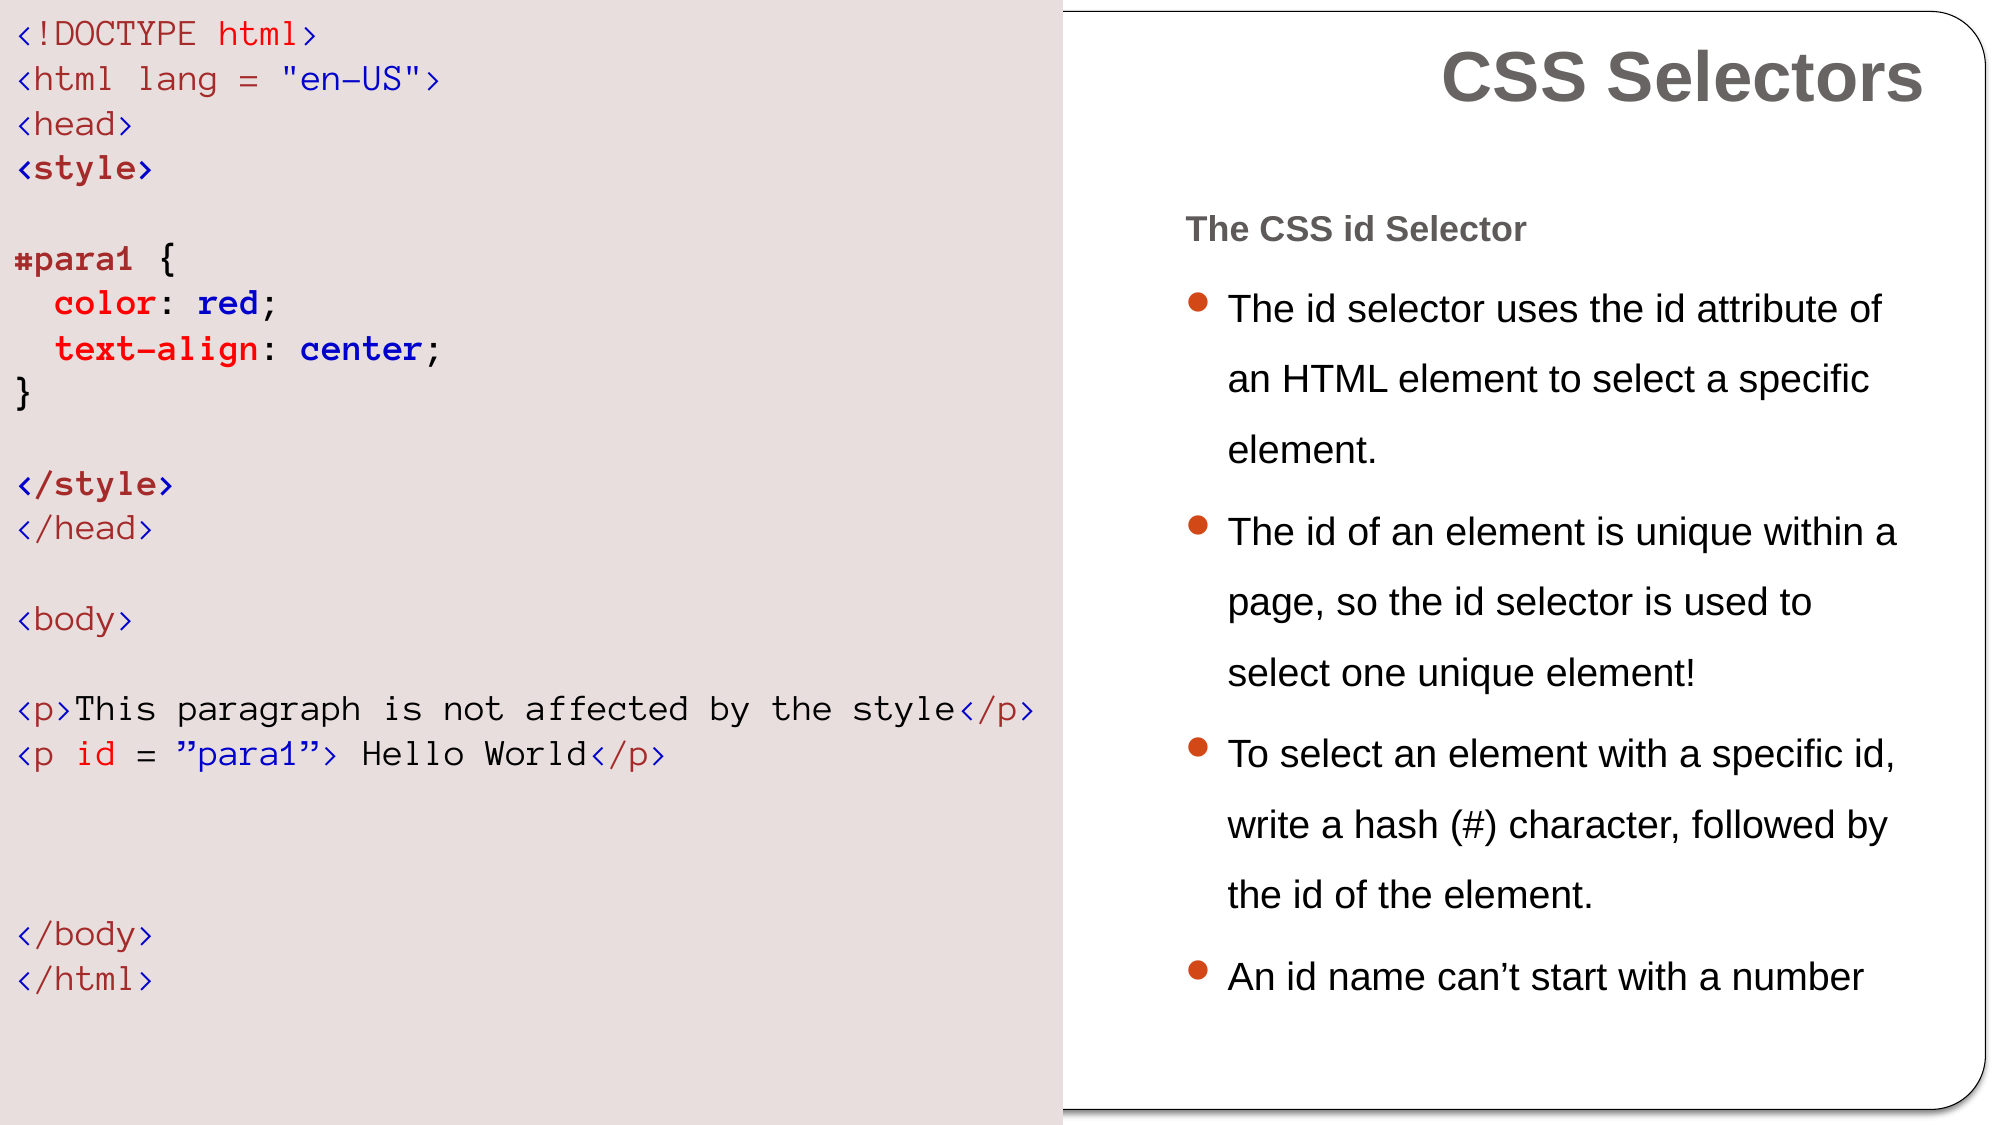

<!DOCTYPE html>
<html lang = "en-US">
<head>
<style>
#para1 {
  color: red;
  text-align: center;
}

</style>
</head>
<body>
    
<p>This paragraph is not affected by the style</p>
<p id = ”para1”> Hello World</p>

</body>
</html>
# CSS Selectors
The CSS id Selector
The id selector uses the id attribute of an HTML element to select a specific element.
The id of an element is unique within a page, so the id selector is used to select one unique element!
To select an element with a specific id, write a hash (#) character, followed by the id of the element.
An id name can’t start with a number